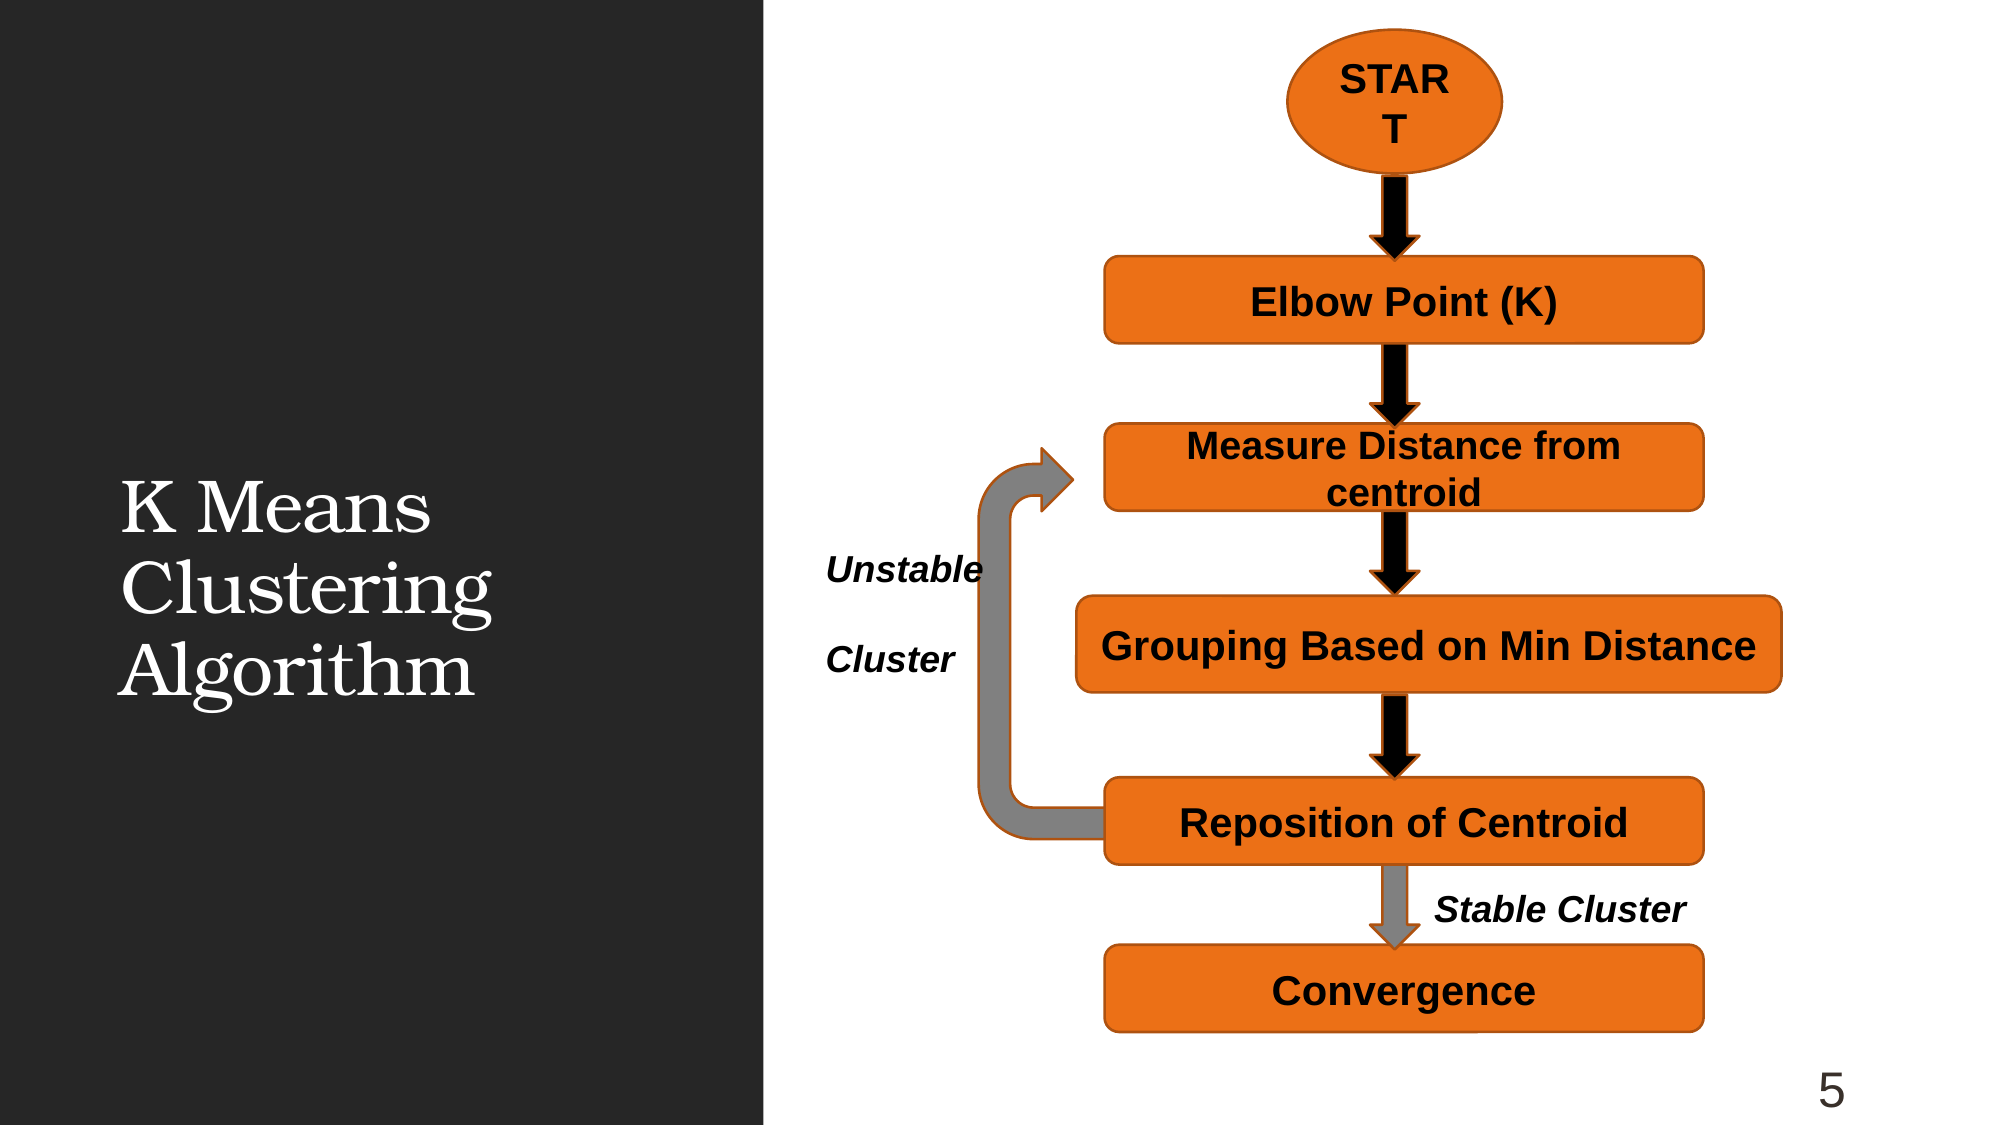

START

# K Means Clustering Algorithm

Elbow Point (K)

Measure Distance from centroid

Unstable
Cluster

Grouping Based on Min Distance

Reposition of Centroid

Stable Cluster
Convergence
5